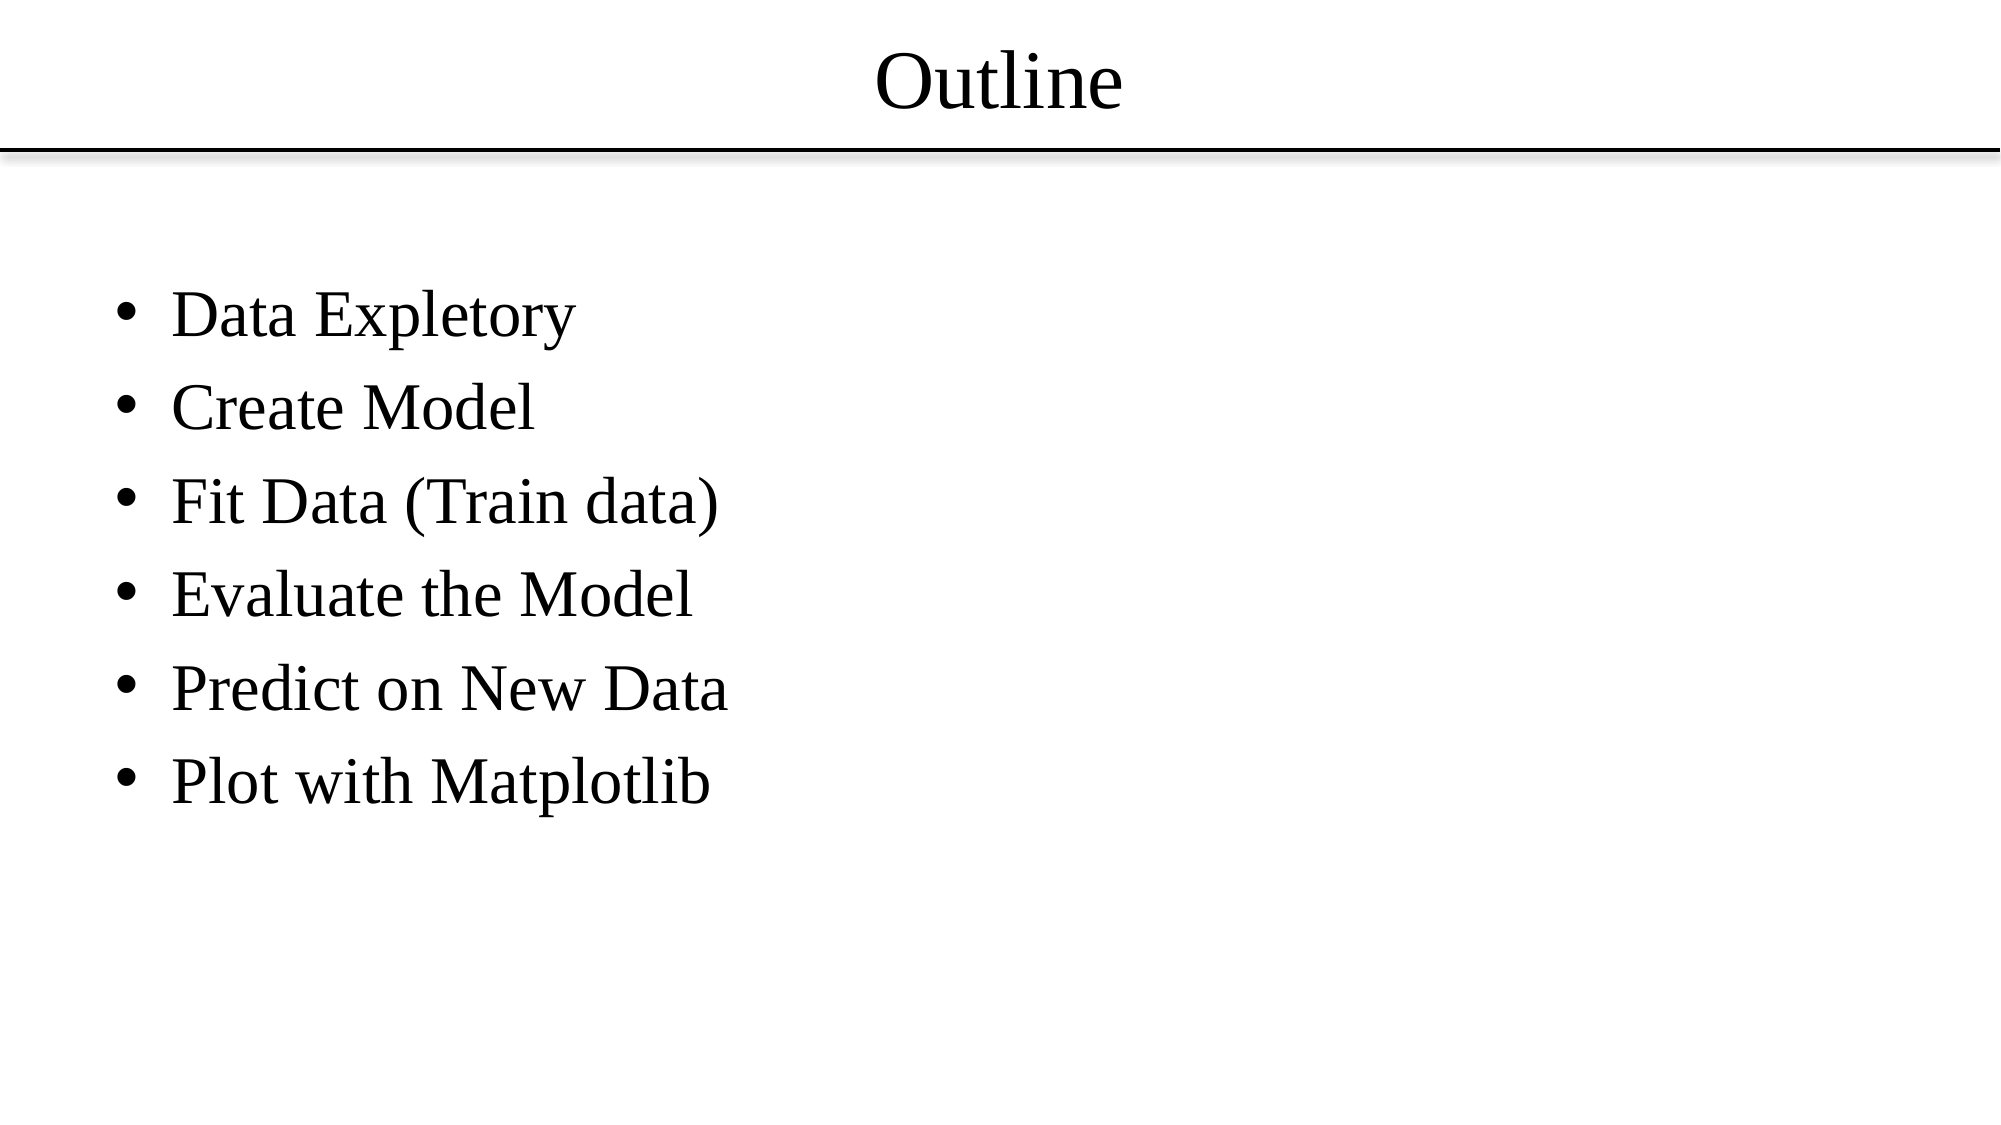

# Outline
Data Expletory
Create Model
Fit Data (Train data)
Evaluate the Model
Predict on New Data
Plot with Matplotlib